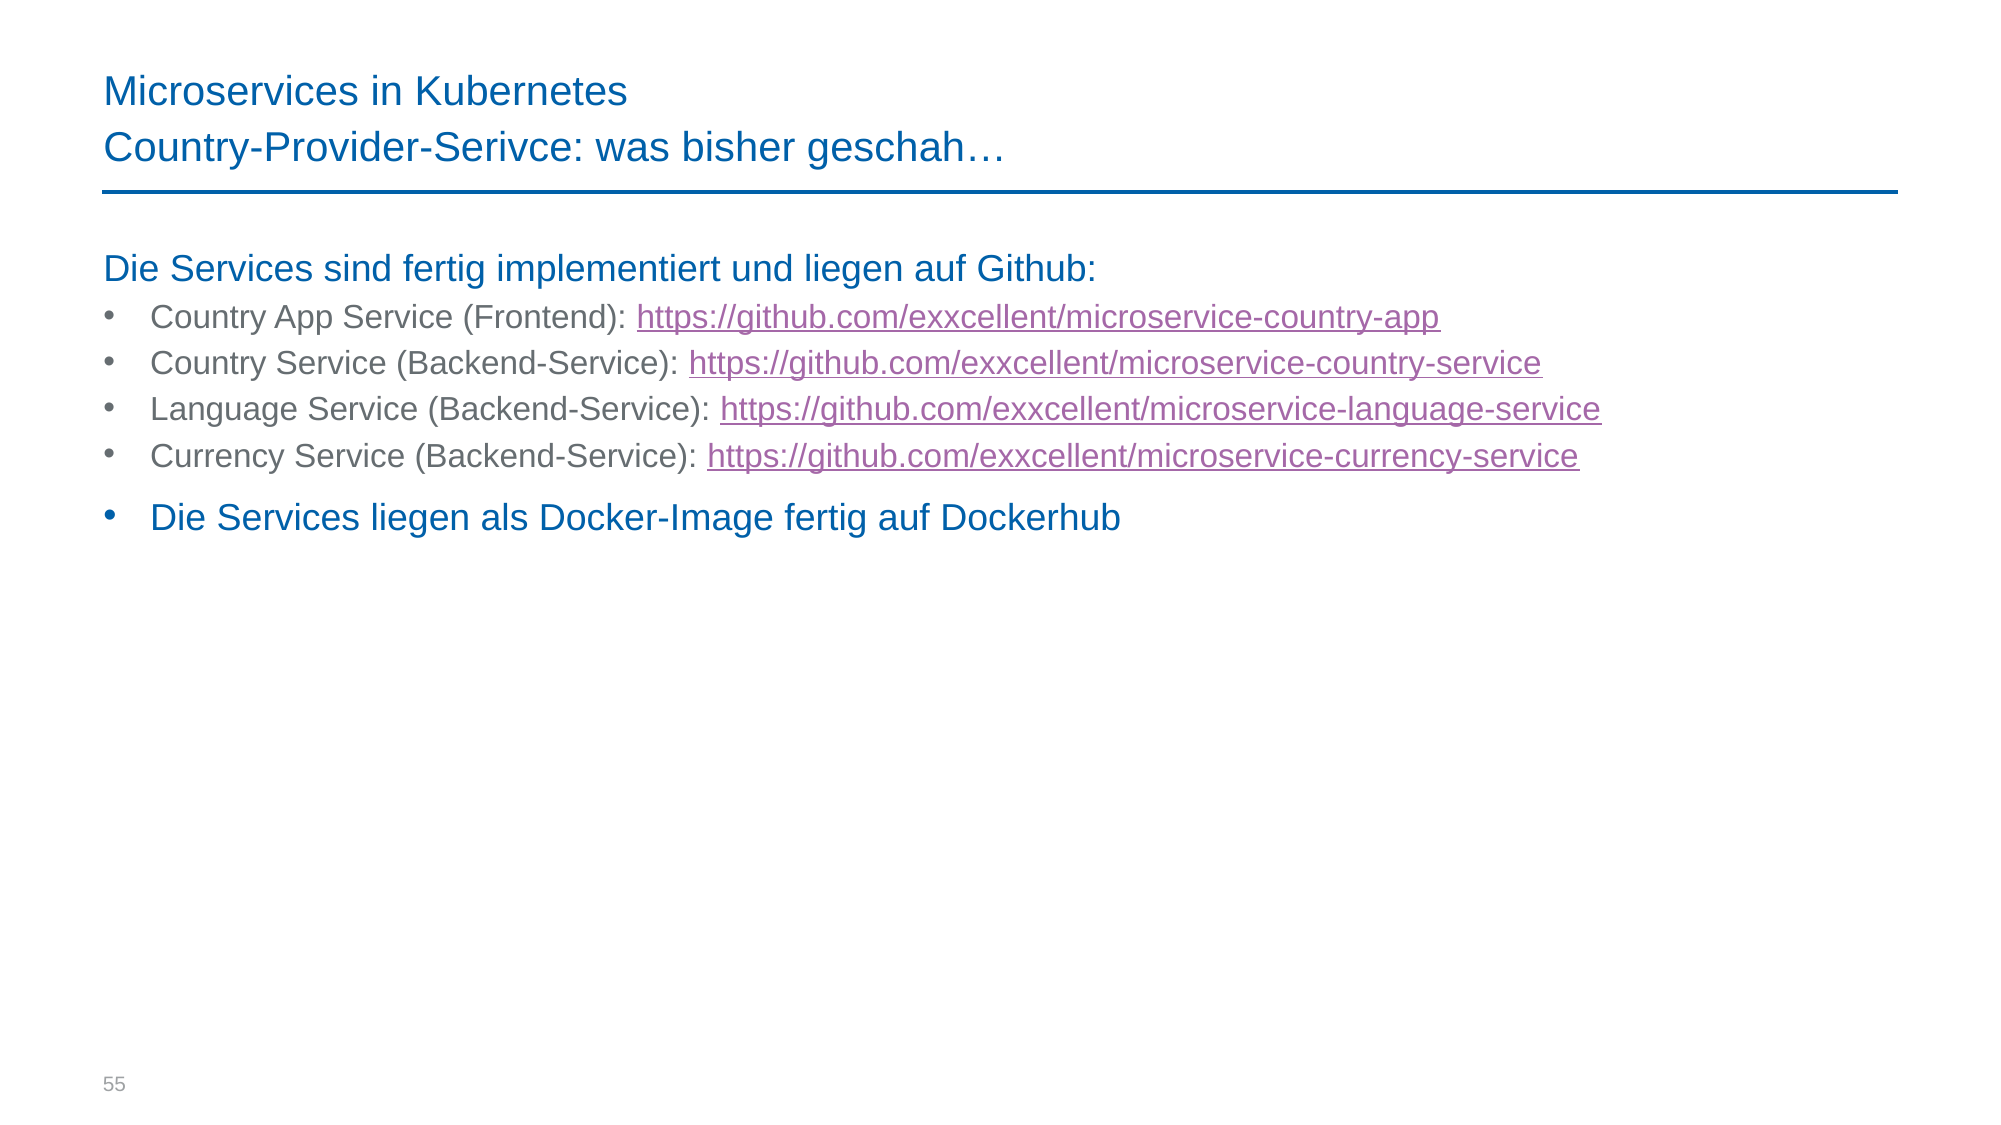

# Microservices in Kubernetes
Country-Provider-Serivce: was bisher geschah…
Die Services sind fertig implementiert und liegen auf Github:
Country App Service (Frontend): https://github.com/exxcellent/microservice-country-app
Country Service (Backend-Service): https://github.com/exxcellent/microservice-country-service
Language Service (Backend-Service): https://github.com/exxcellent/microservice-language-service
Currency Service (Backend-Service): https://github.com/exxcellent/microservice-currency-service
Die Services liegen als Docker-Image fertig auf Dockerhub
55